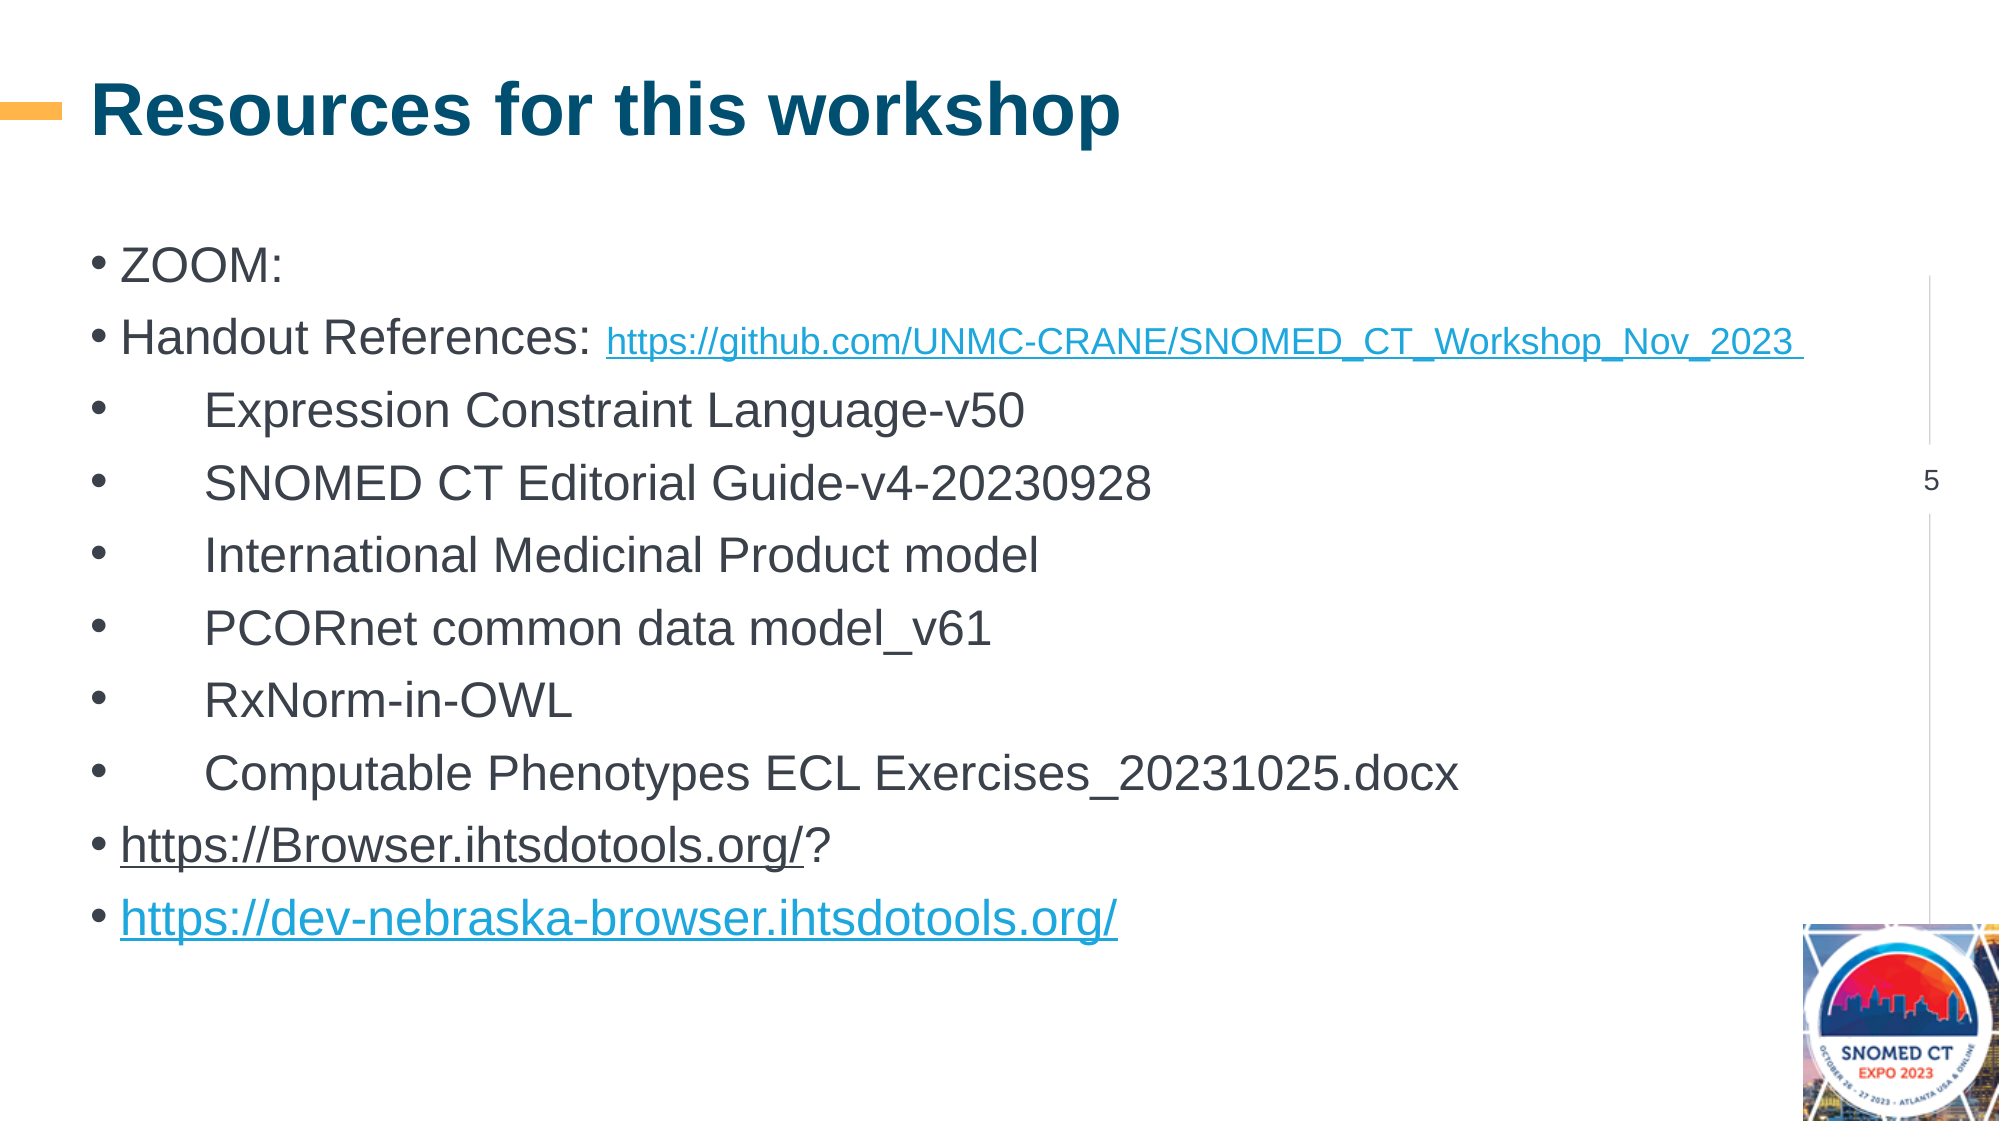

# Resources for this workshop
ZOOM:
Handout References: https://github.com/UNMC-CRANE/SNOMED_CT_Workshop_Nov_2023
      Expression Constraint Language-v50
      SNOMED CT Editorial Guide-v4-20230928
      International Medicinal Product model
      PCORnet common data model_v61
      RxNorm-in-OWL
      Computable Phenotypes ECL Exercises_20231025.docx
https://Browser.ihtsdotools.org/?
https://dev-nebraska-browser.ihtsdotools.org/